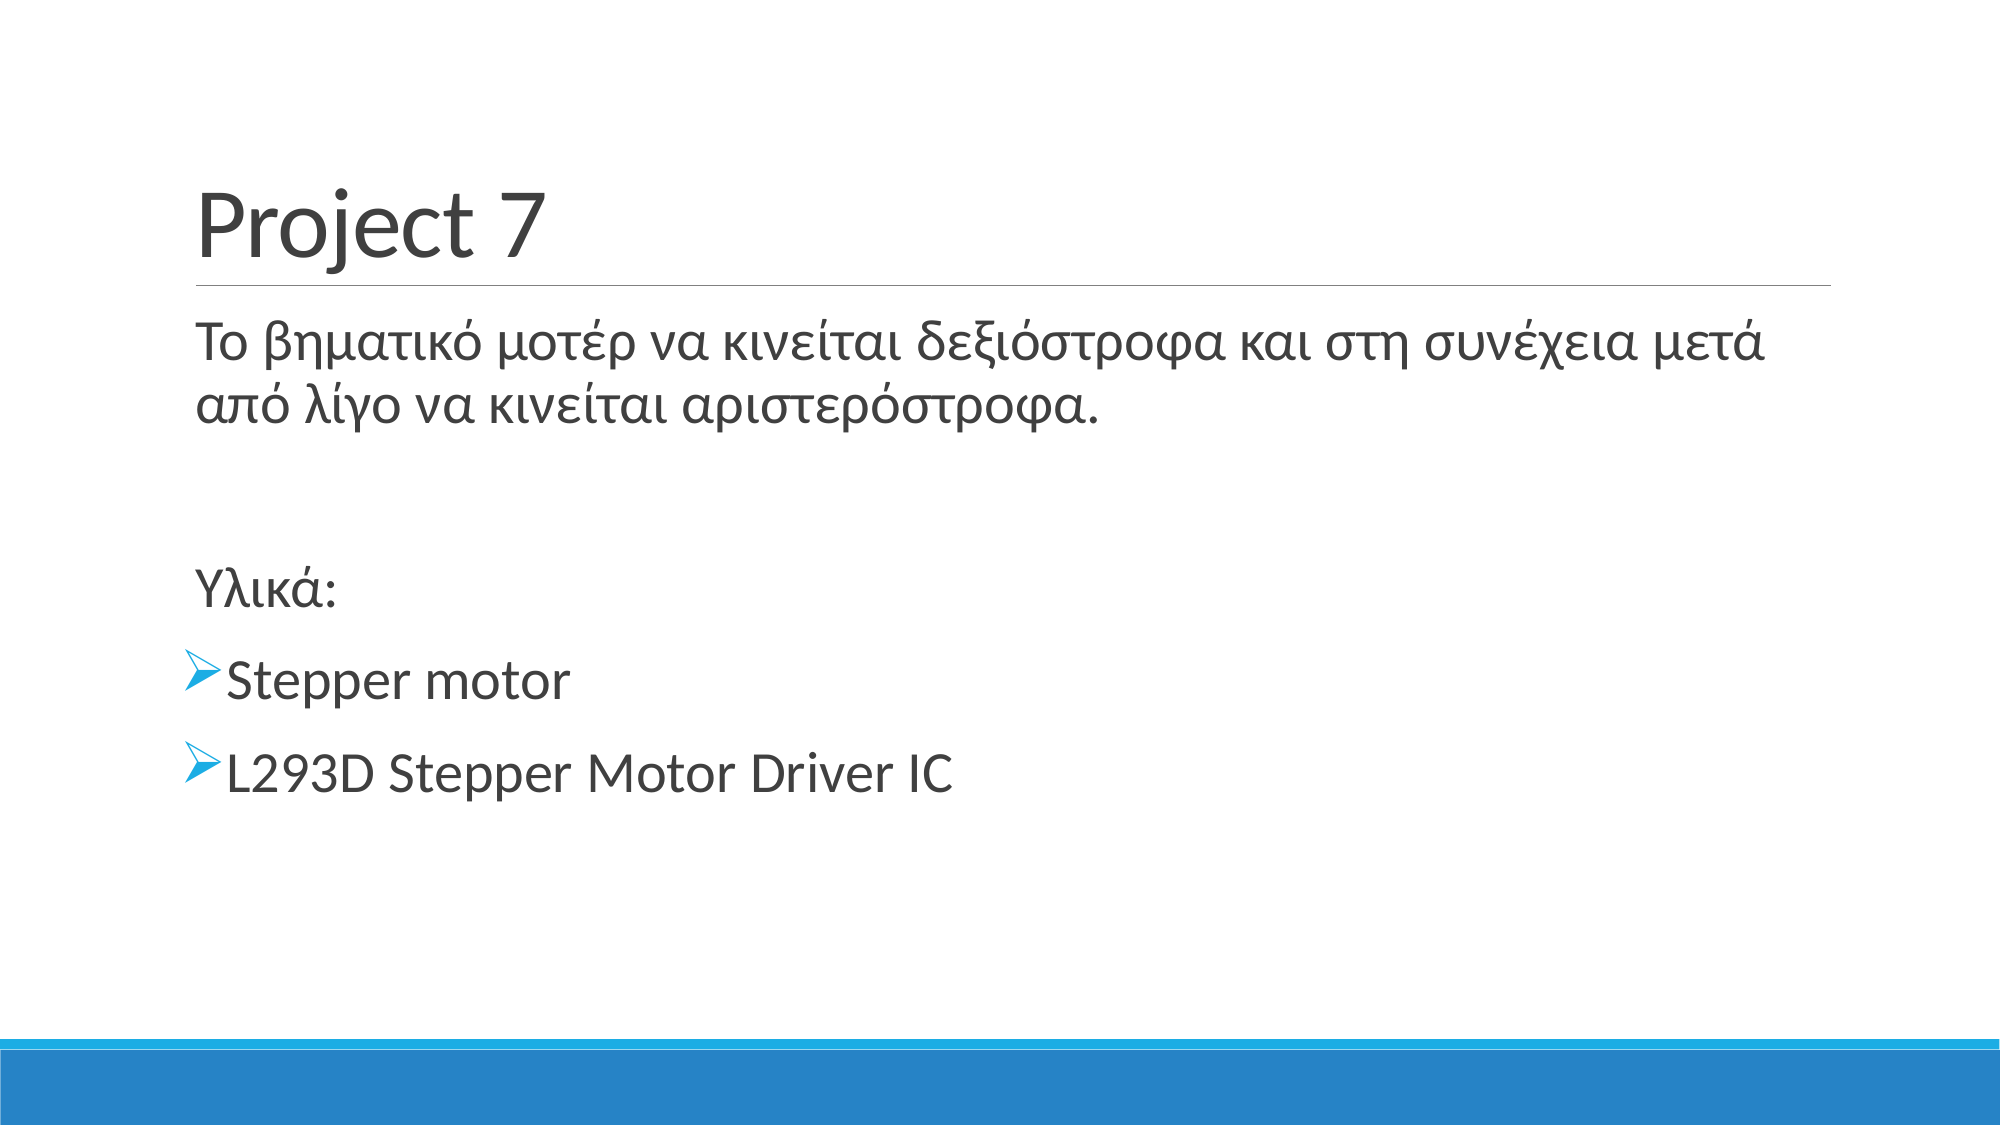

# Project 7
Το βηματικό μοτέρ να κινείται δεξιόστροφα και στη συνέχεια μετά από λίγο να κινείται αριστερόστροφα.

Υλικά:
Stepper motor
L293D Stepper Motor Driver IC